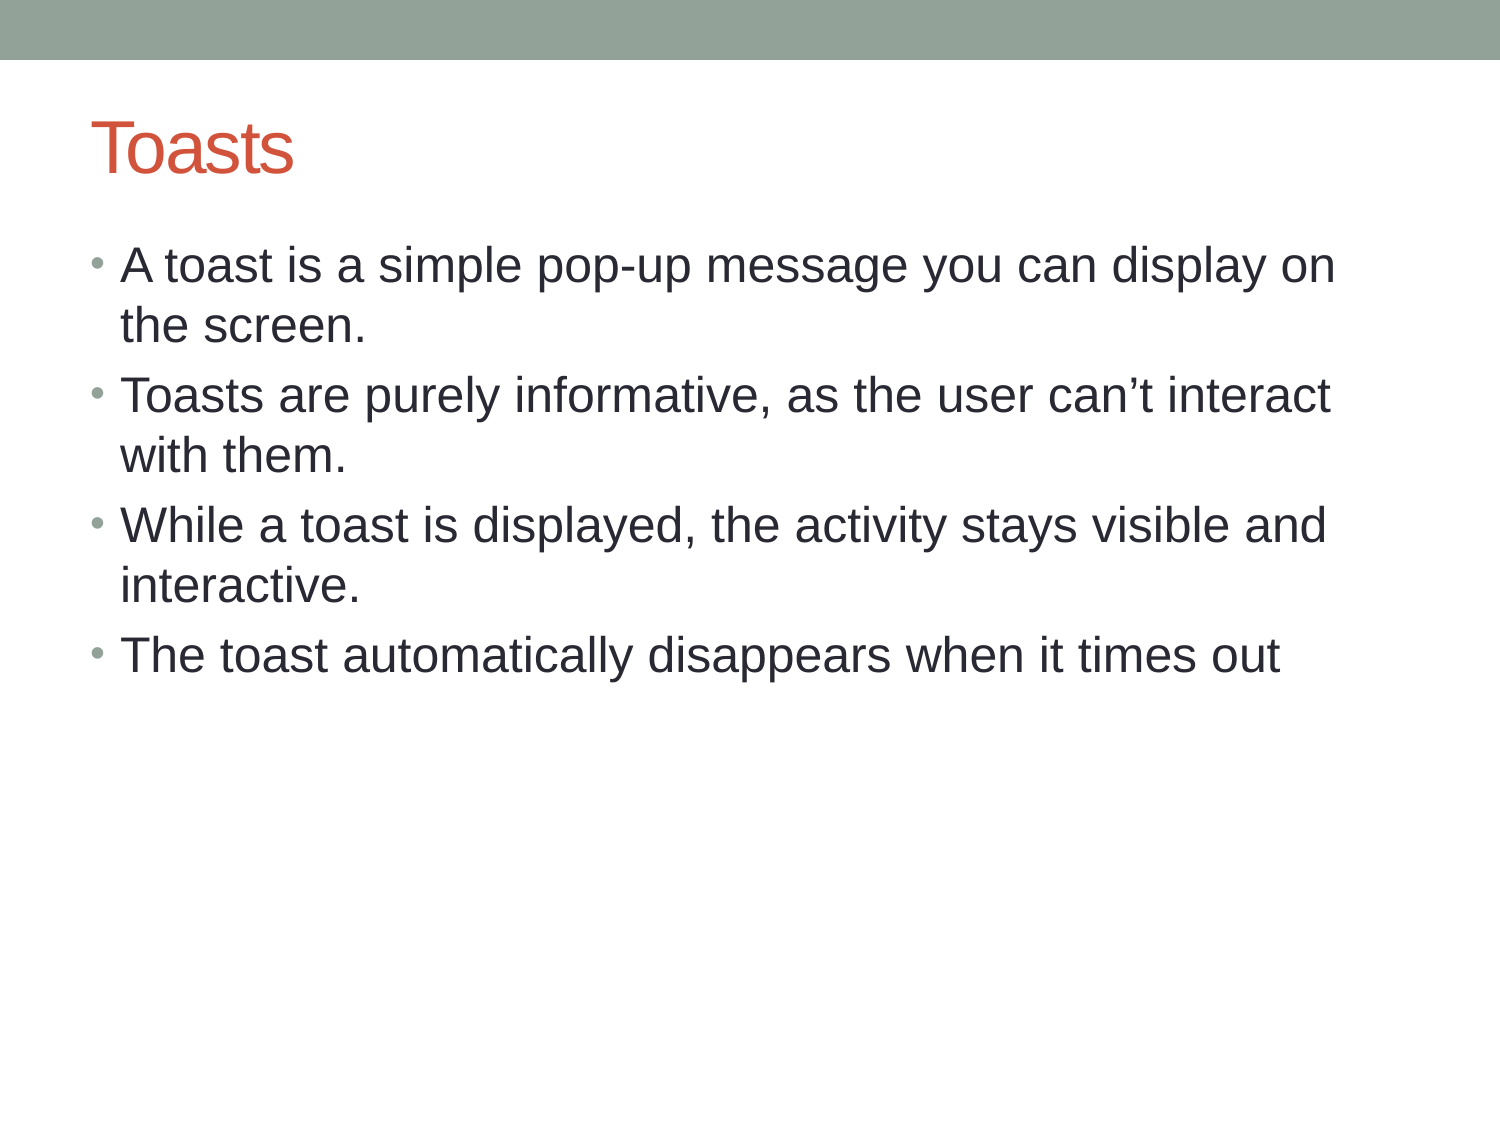

# Toasts
A toast is a simple pop-up message you can display on the screen.
Toasts are purely informative, as the user can’t interact with them.
While a toast is displayed, the activity stays visible and interactive.
The toast automatically disappears when it times out